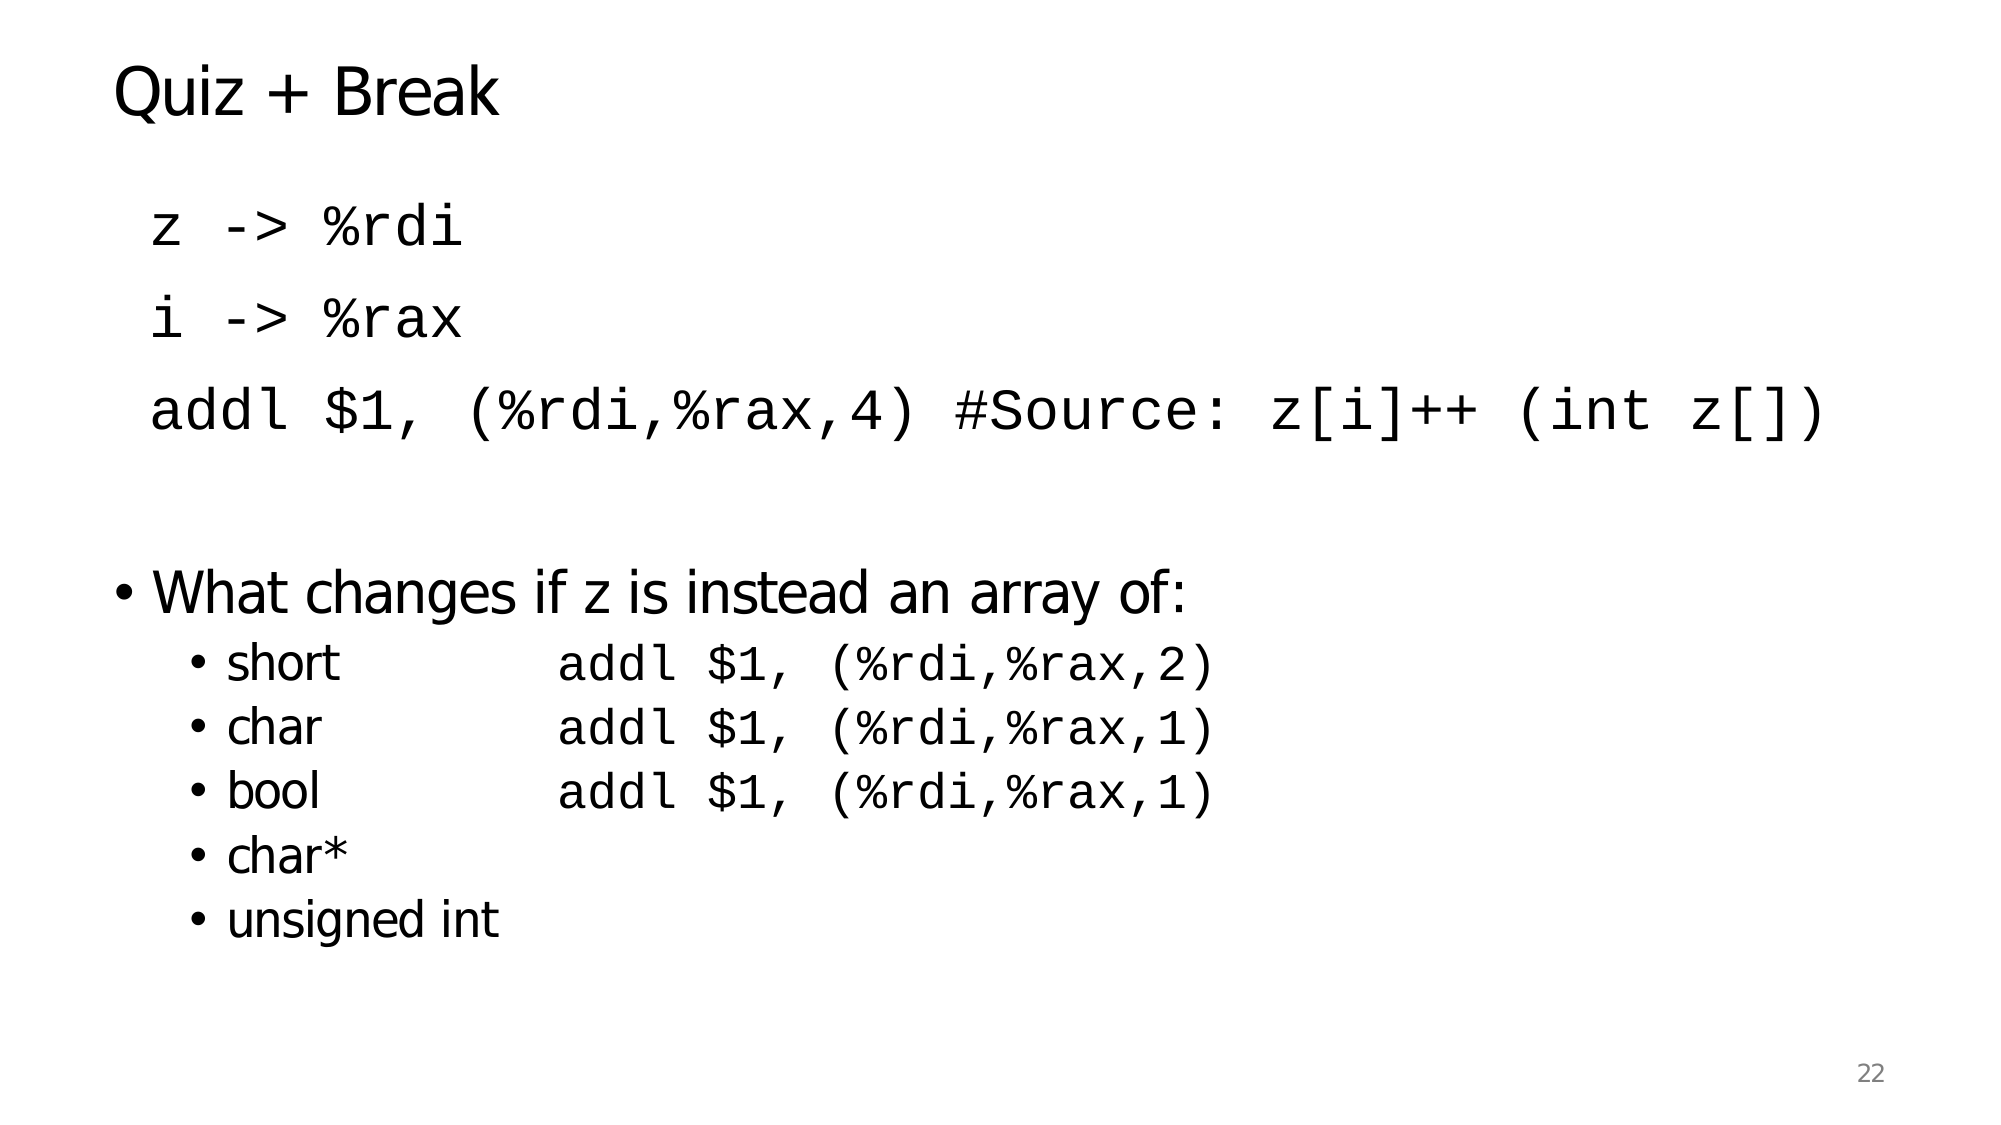

# Quiz + Break
 z -> %rdi
 i -> %rax
 addl $1, (%rdi,%rax,4) #Source: z[i]++ (int z[])

What changes if z is instead an array of:
short		 addl $1, (%rdi,%rax,2)
char		 addl $1, (%rdi,%rax,1)
bool		 addl $1, (%rdi,%rax,1)
char*
unsigned int
22